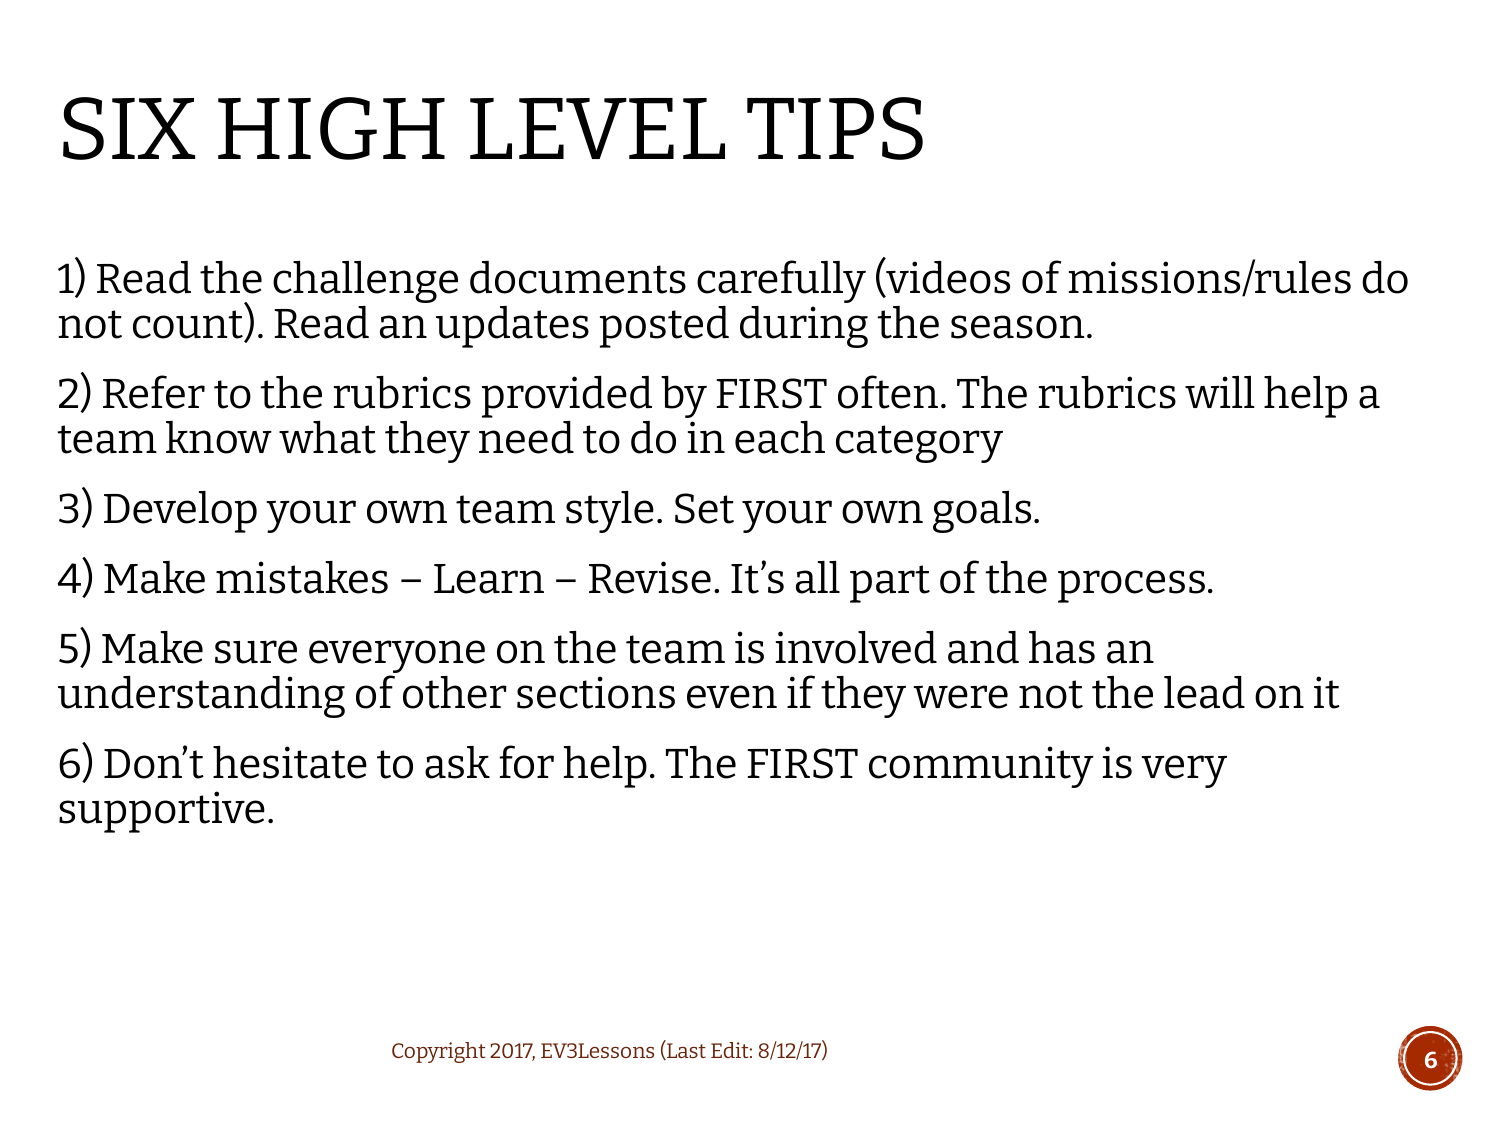

# SIX HIGH LEVEL TIPS
1) Read the challenge documents carefully (videos of missions/rules do not count). Read an updates posted during the season.
2) Refer to the rubrics provided by FIRST often. The rubrics will help a team know what they need to do in each category
3) Develop your own team style. Set your own goals.
4) Make mistakes – Learn – Revise. It’s all part of the process.
5) Make sure everyone on the team is involved and has an understanding of other sections even if they were not the lead on it
6) Don’t hesitate to ask for help. The FIRST community is very supportive.
Copyright 2017, EV3Lessons (Last Edit: 8/12/17)
6